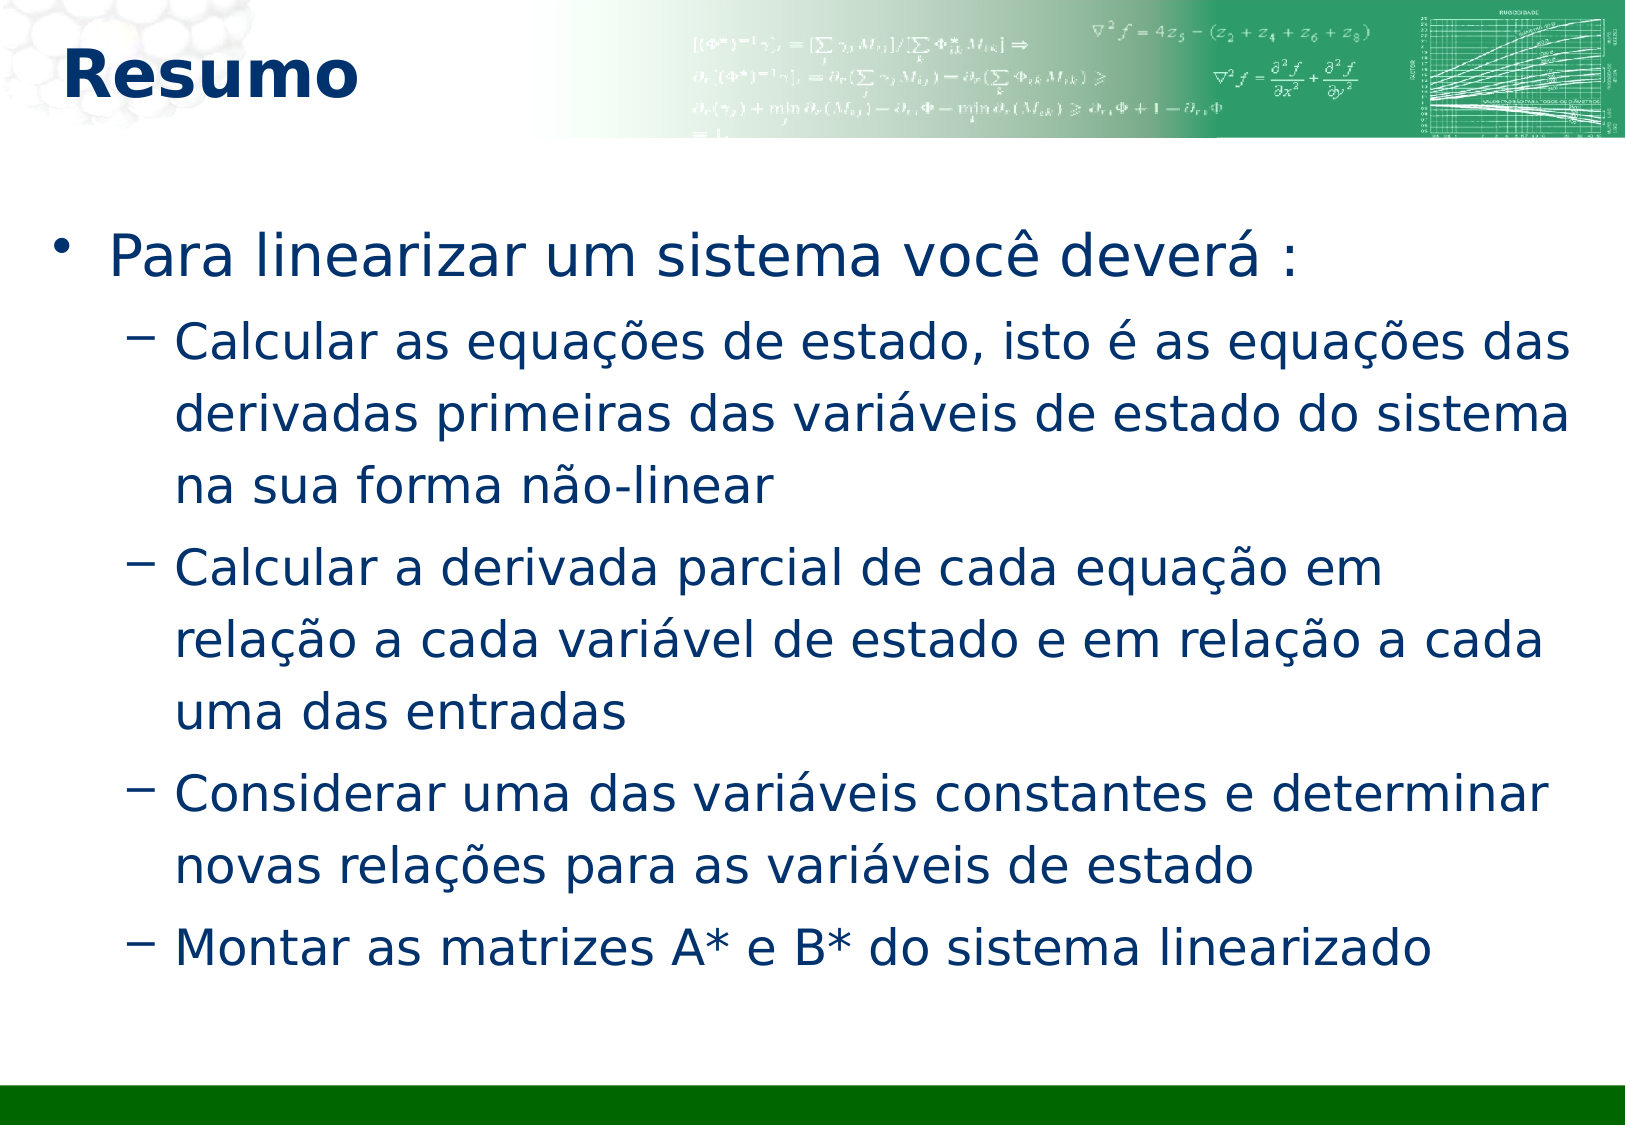

# Resumo
Para linearizar um sistema você deverá :
Calcular as equações de estado, isto é as equações das derivadas primeiras das variáveis de estado do sistema na sua forma não-linear
Calcular a derivada parcial de cada equação em relação a cada variável de estado e em relação a cada uma das entradas
Considerar uma das variáveis constantes e determinar novas relações para as variáveis de estado
Montar as matrizes A* e B* do sistema linearizado